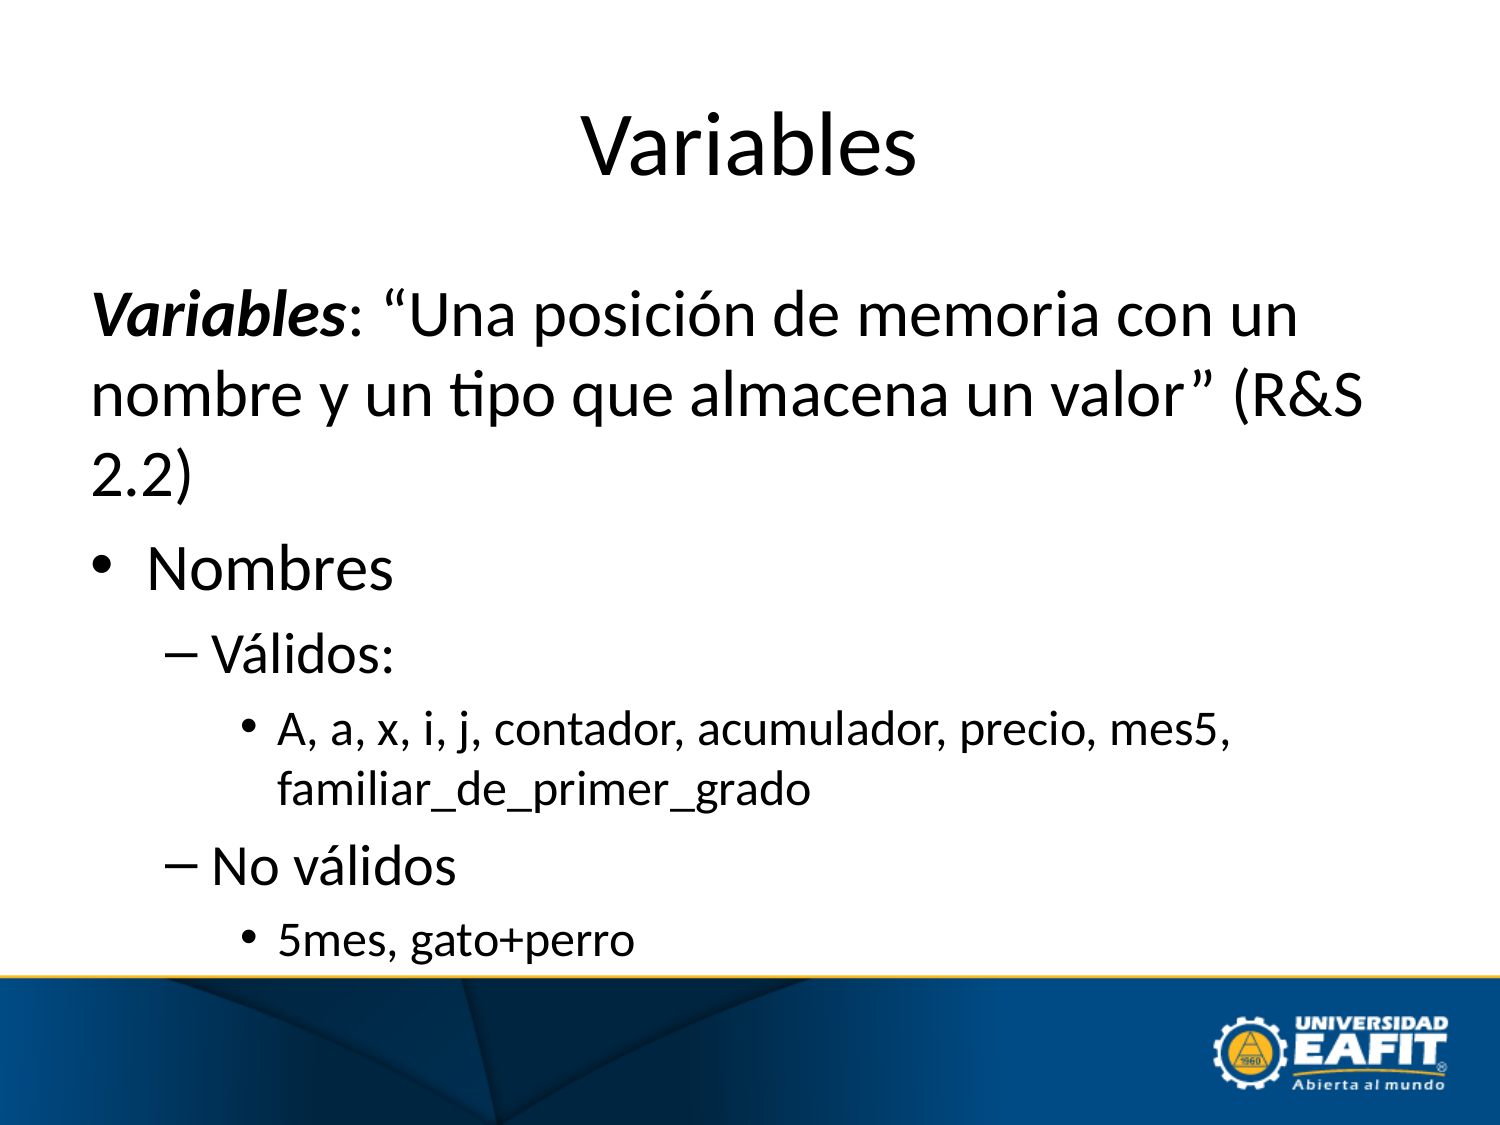

# Variables
Variables: “Una posición de memoria con un nombre y un tipo que almacena un valor” (R&S 2.2)
Nombres
Válidos:
A, a, x, i, j, contador, acumulador, precio, mes5, familiar_de_primer_grado
No válidos
5mes, gato+perro